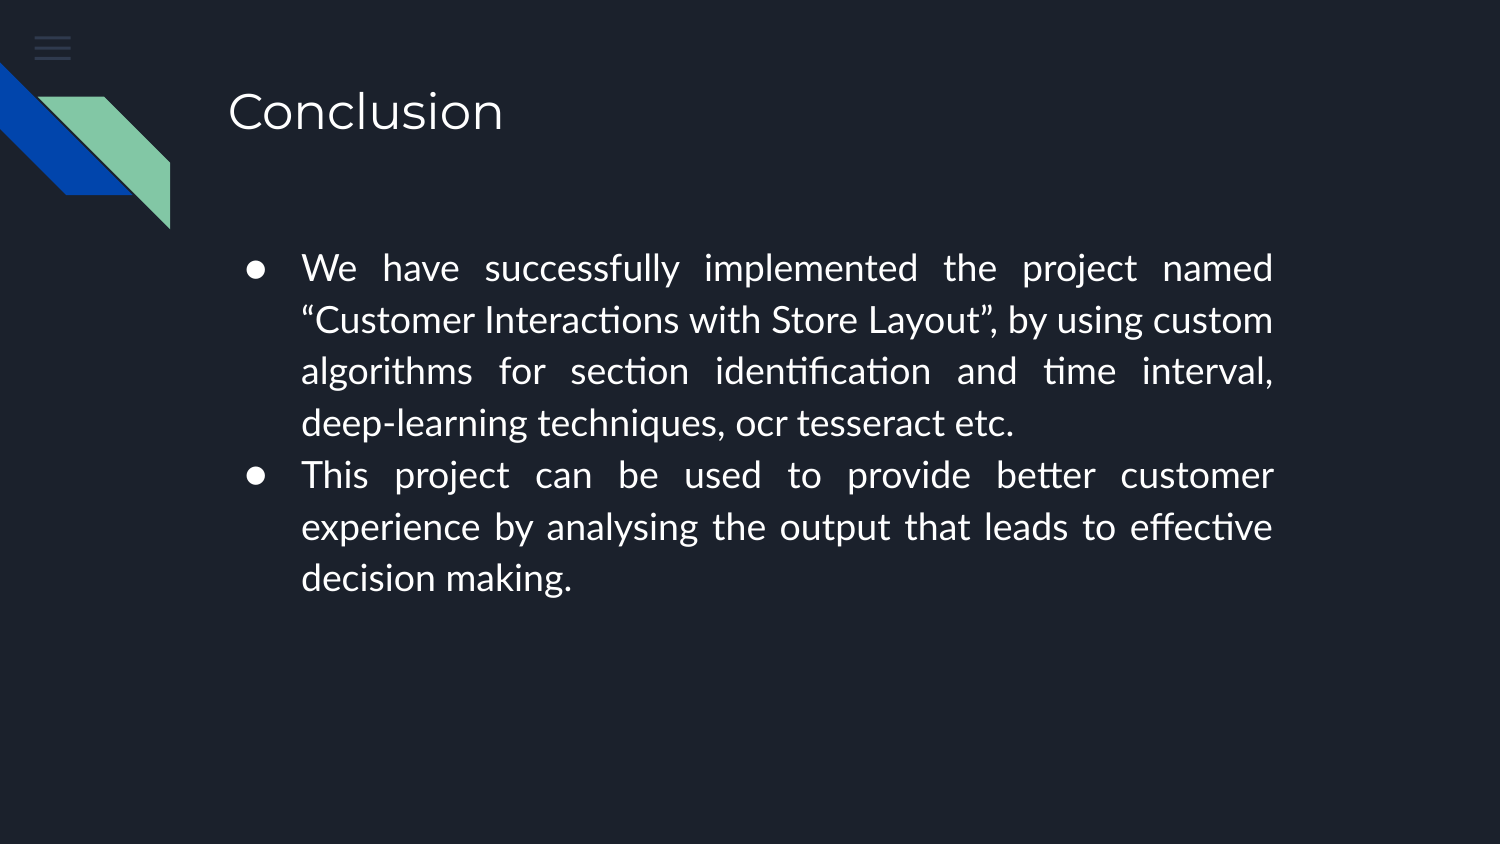

# Conclusion
We have successfully implemented the project named “Customer Interactions with Store Layout”, by using custom algorithms for section identification and time interval, deep-learning techniques, ocr tesseract etc.
This project can be used to provide better customer experience by analysing the output that leads to effective decision making.